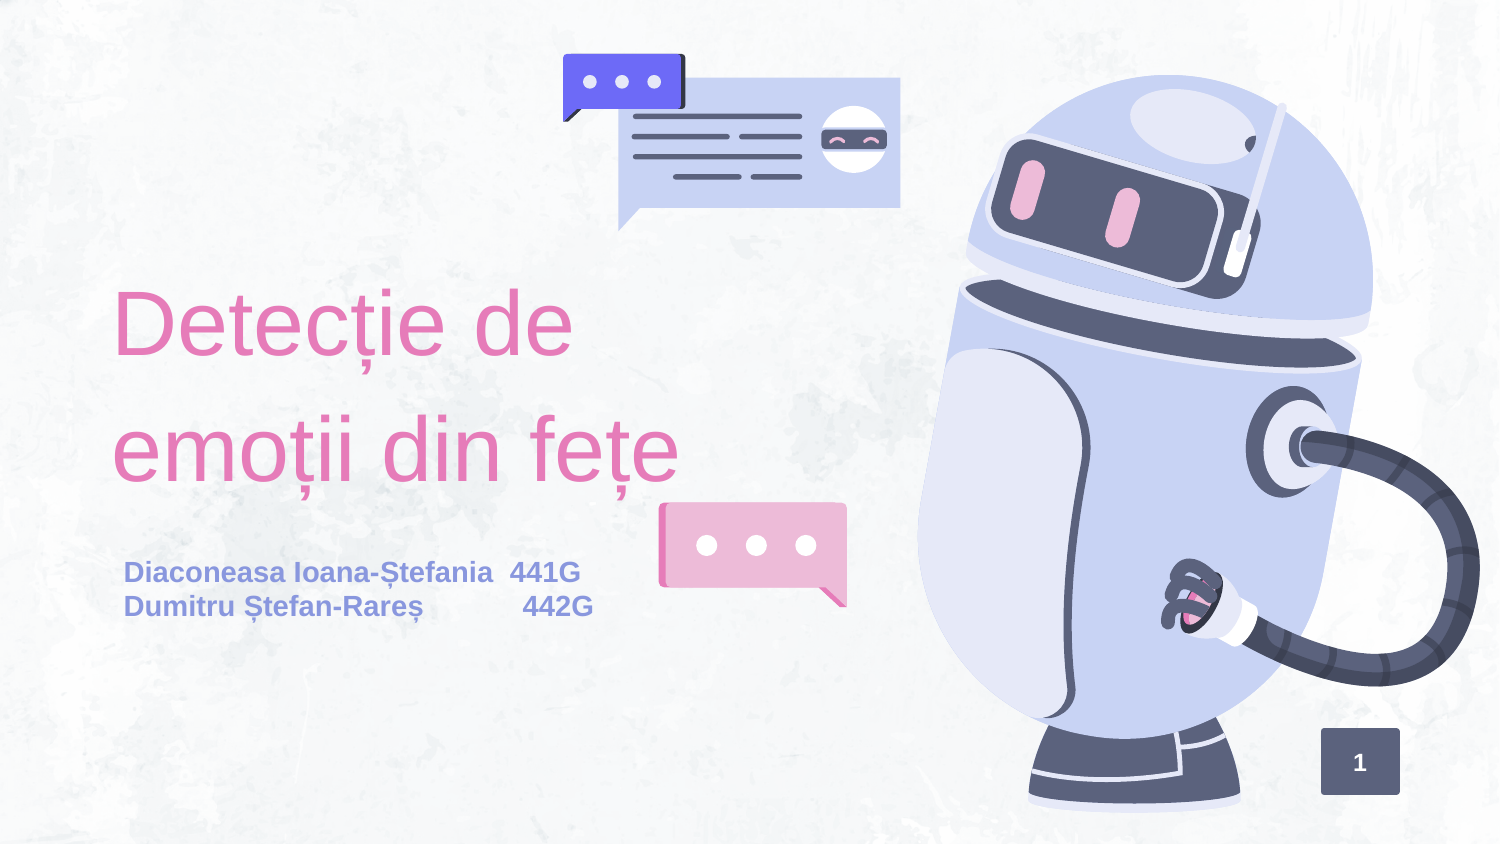

# Detecție de emoții din fețe

Diaconeasa Ioana-Ștefania  441G
Dumitru Ștefan-Rareș            442G

1